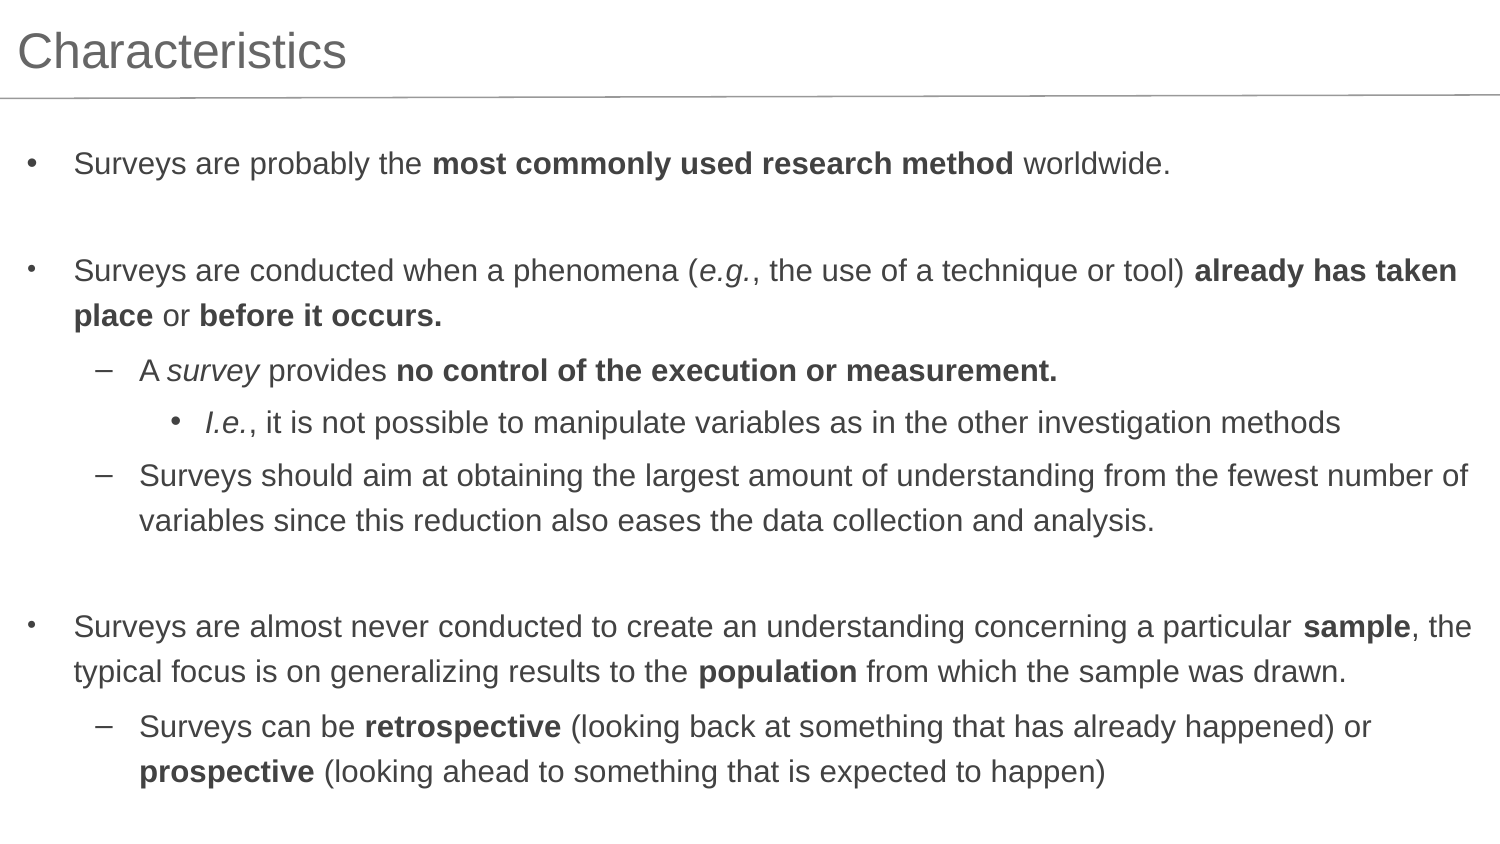

Characteristics
Surveys are probably the most commonly used research method worldwide.

Surveys are conducted when a phenomena (e.g., the use of a technique or tool) already has taken place or before it occurs.
A survey provides no control of the execution or measurement.
I.e., it is not possible to manipulate variables as in the other investigation methods
Surveys should aim at obtaining the largest amount of understanding from the fewest number of variables since this reduction also eases the data collection and analysis.

Surveys are almost never conducted to create an understanding concerning a particular sample, the typical focus is on generalizing results to the population from which the sample was drawn.
Surveys can be retrospective (looking back at something that has already happened) or prospective (looking ahead to something that is expected to happen)